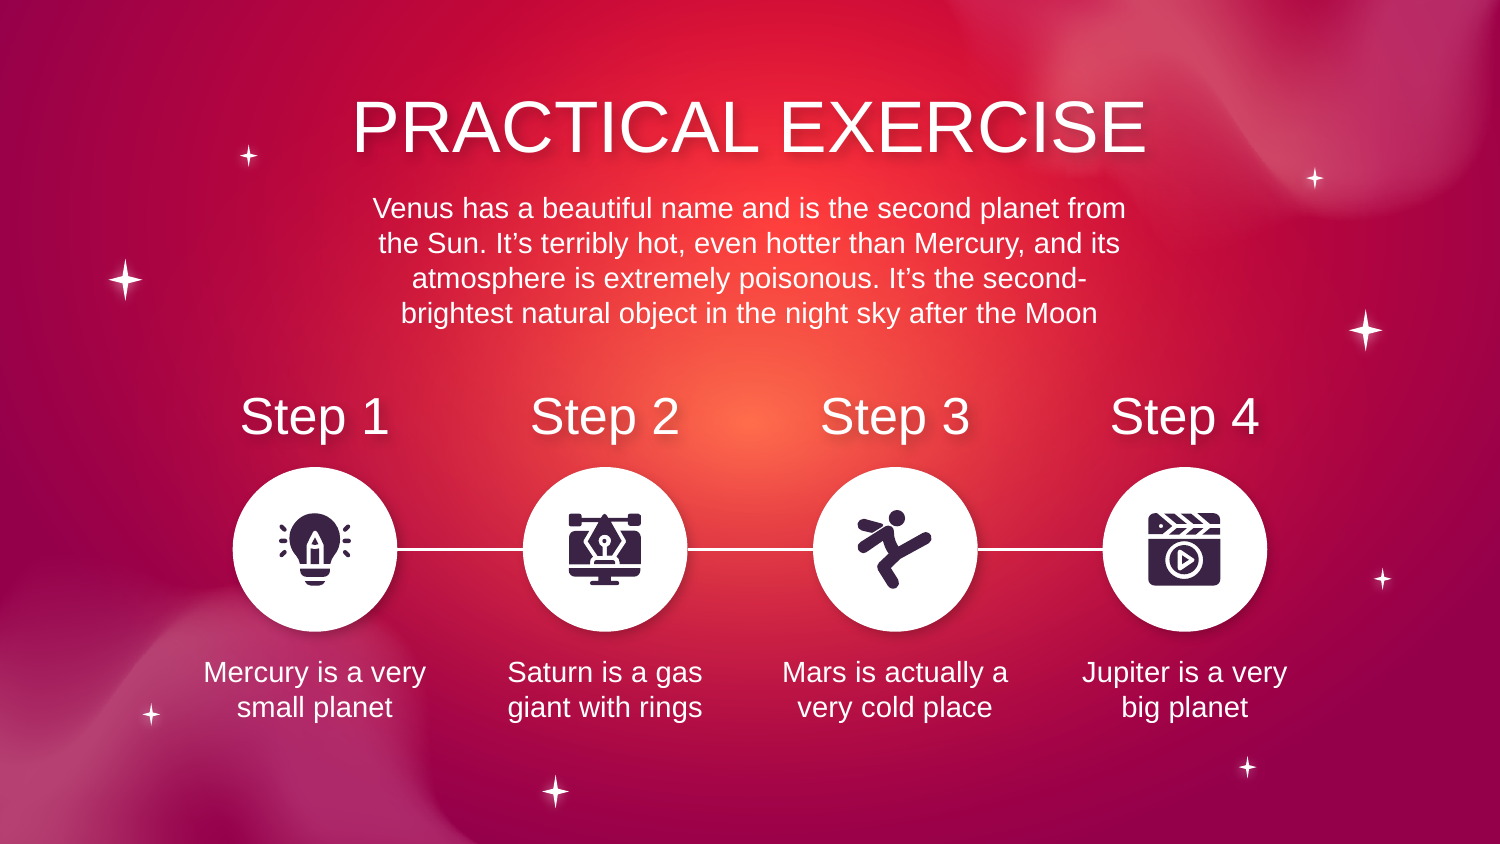

# PRACTICAL EXERCISE
Venus has a beautiful name and is the second planet from the Sun. It’s terribly hot, even hotter than Mercury, and its atmosphere is extremely poisonous. It’s the second-brightest natural object in the night sky after the Moon
Step 1
Step 2
Step 3
Step 4

Mercury is a very small planet
Saturn is a gas giant with rings
Mars is actually a very cold place
Jupiter is a very big planet